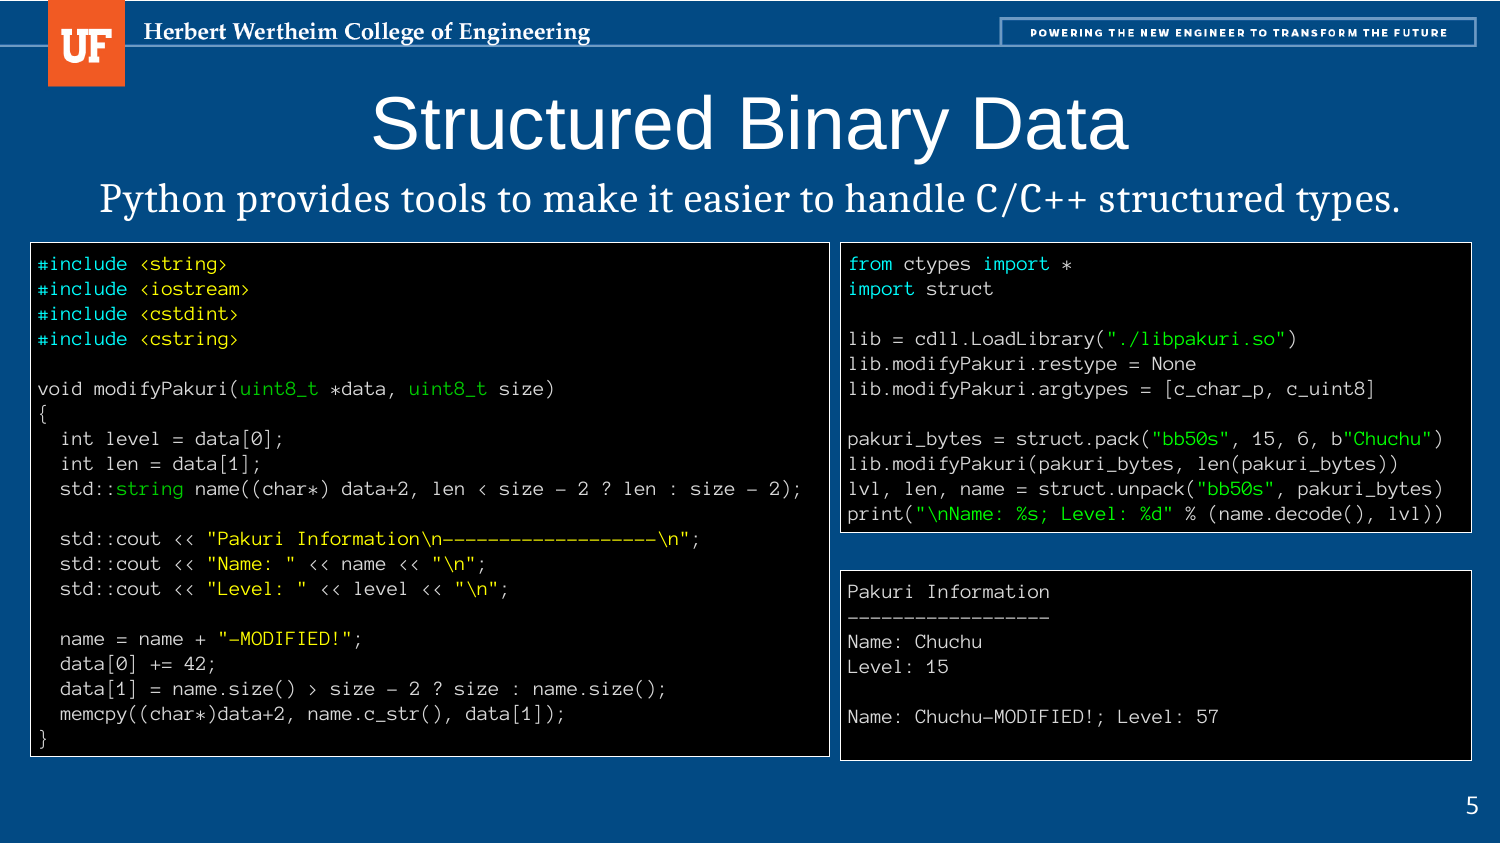

# Structured Binary Data
Python provides tools to make it easier to handle C/C++ structured types.
#include <string>
#include <iostream>
#include <cstdint>
#include <cstring>

void modifyPakuri(uint8_t *data, uint8_t size)
{
  int level = data[0];
  int len = data[1];
  std::string name((char*) data+2, len < size - 2 ? len : size - 2);

  std::cout << "Pakuri Information\n-------------------\n";
  std::cout << "Name: " << name << "\n";
  std::cout << "Level: " << level << "\n";

  name = name + "-MODIFIED!";
  data[0] += 42;
  data[1] = name.size() > size - 2 ? size : name.size();
  memcpy((char*)data+2, name.c_str(), data[1]);
}
from ctypes import *
import struct

lib = cdll.LoadLibrary("./libpakuri.so")
lib.modifyPakuri.restype = None
lib.modifyPakuri.argtypes = [c_char_p, c_uint8]

pakuri_bytes = struct.pack("bb50s", 15, 6, b"Chuchu")
lib.modifyPakuri(pakuri_bytes, len(pakuri_bytes))
lvl, len, name = struct.unpack("bb50s", pakuri_bytes)
print("\nName: %s; Level: %d" % (name.decode(), lvl))
Pakuri Information
------------------
Name: Chuchu
Level: 15

Name: Chuchu-MODIFIED!; Level: 57

5